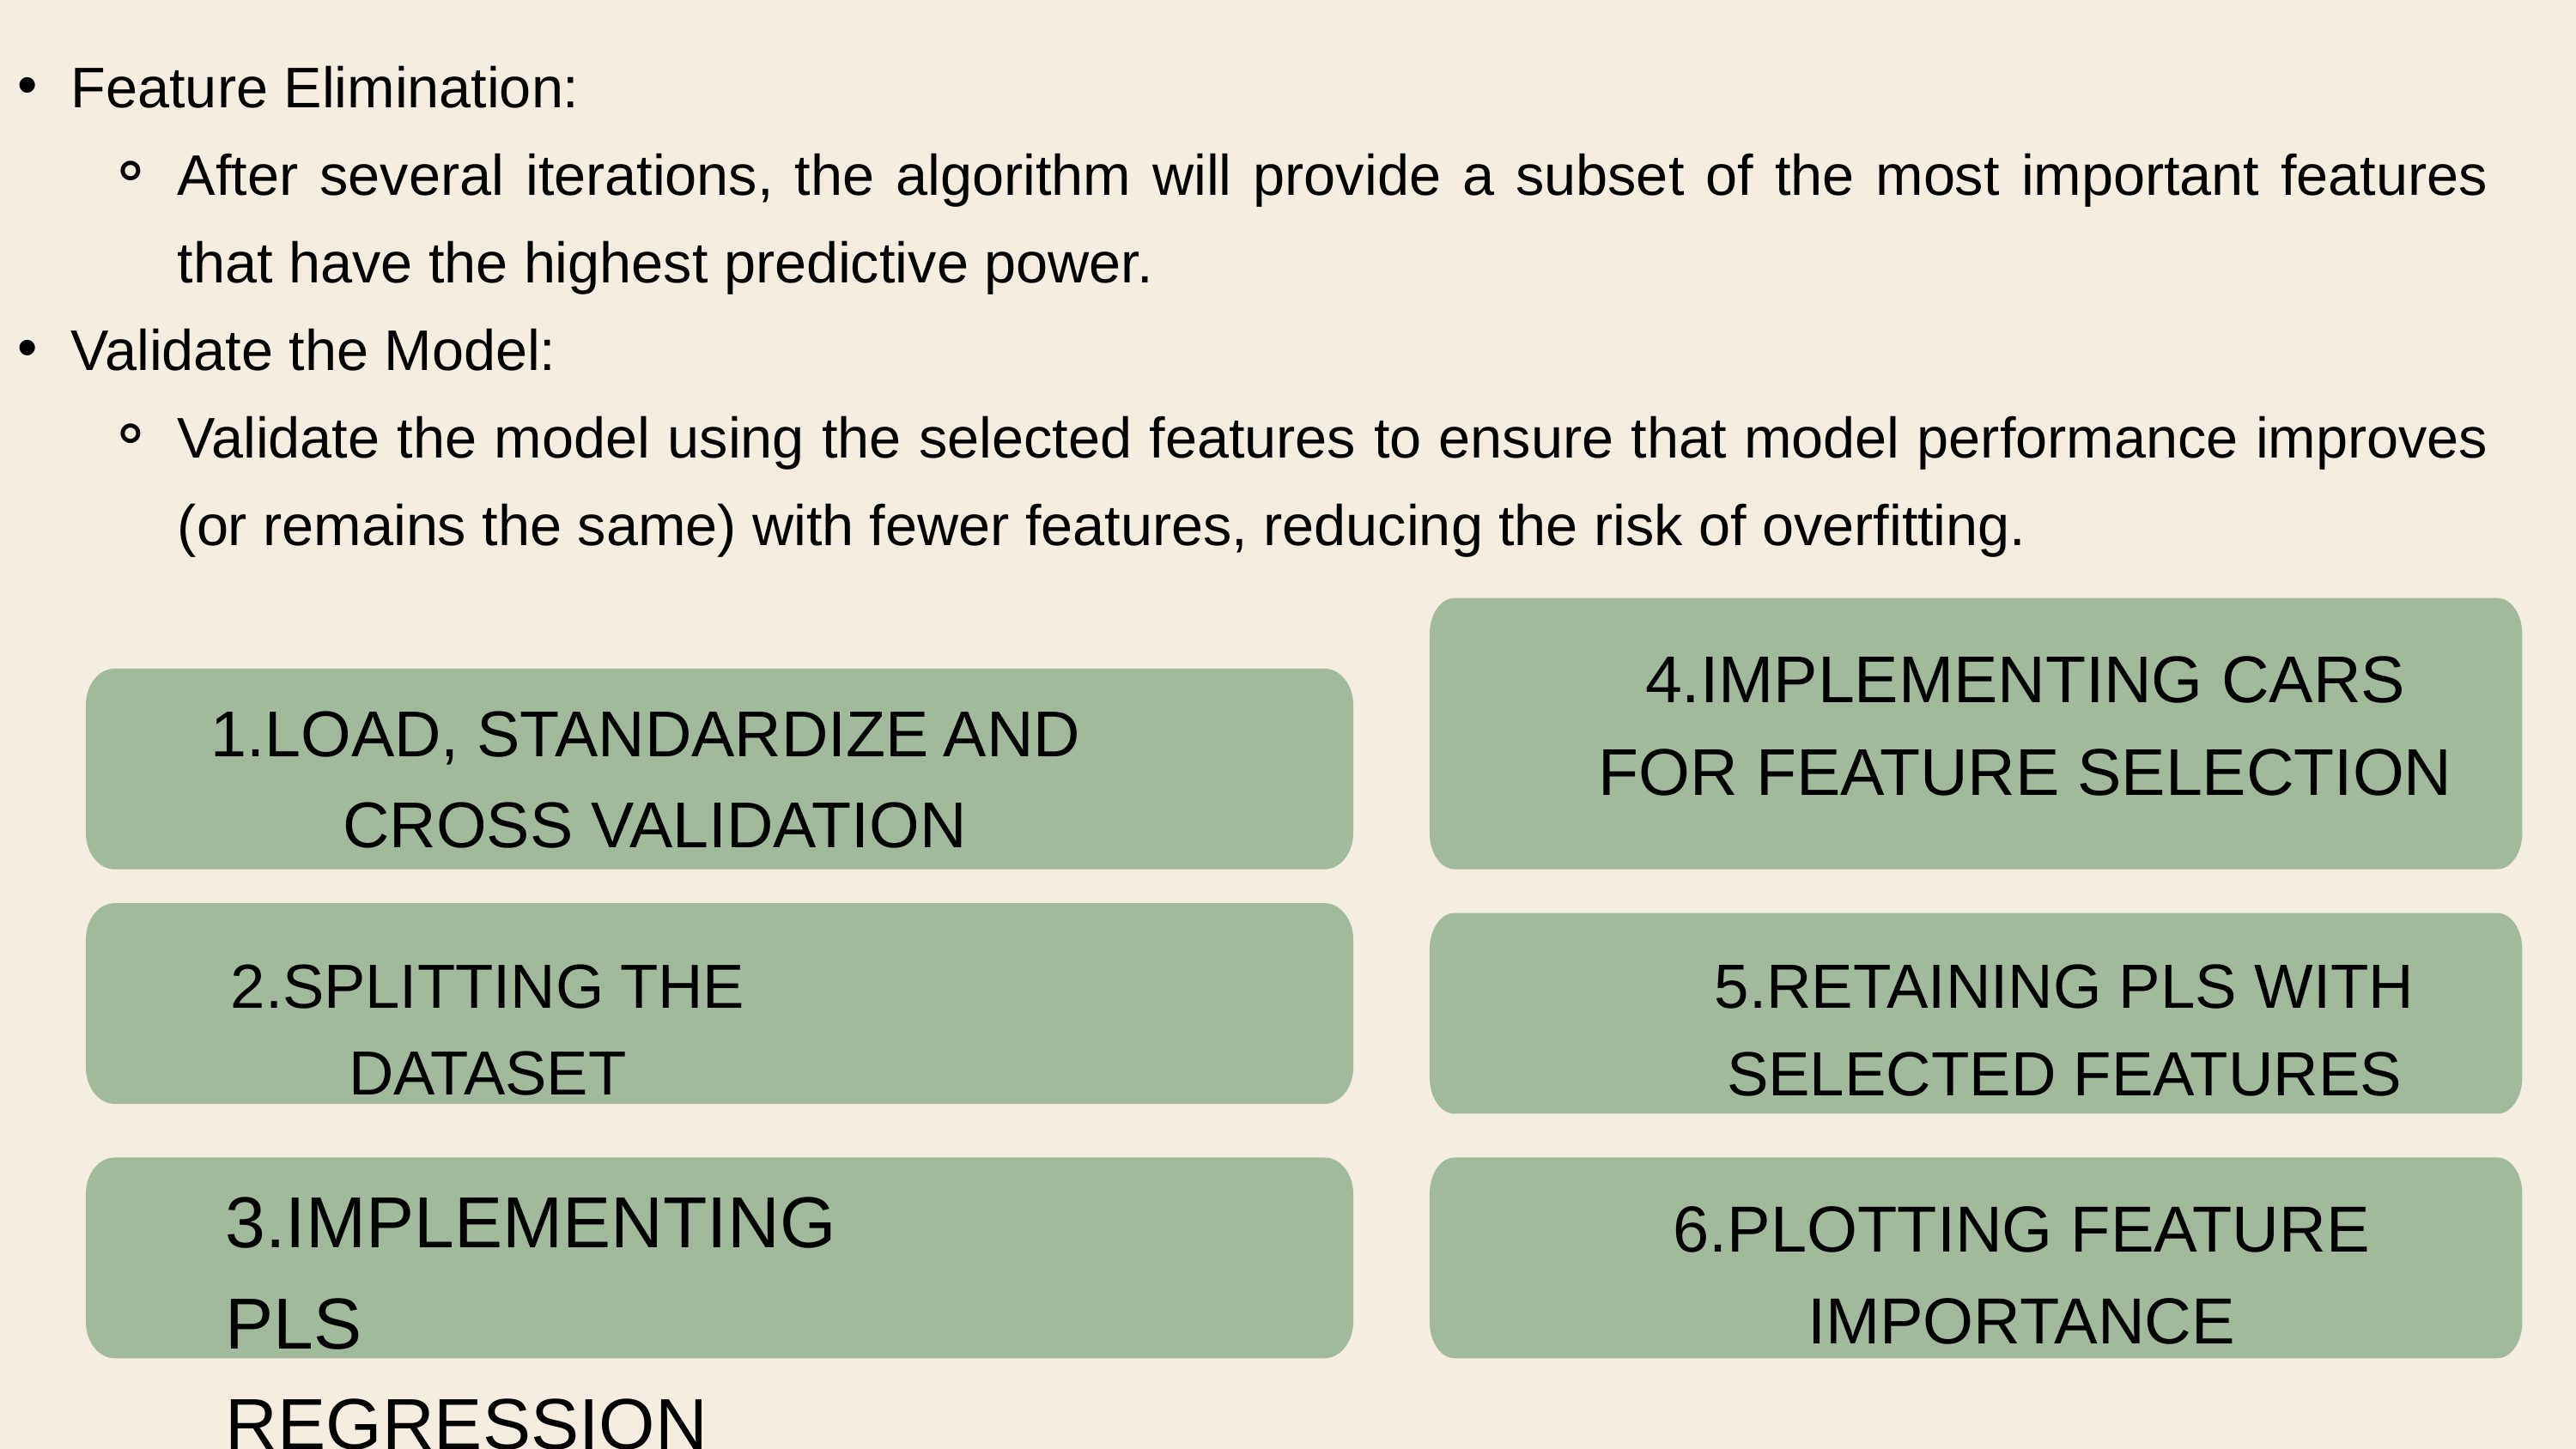

Feature Elimination:
After several iterations, the algorithm will provide a subset of the most important features that have the highest predictive power.
Validate the Model:
Validate the model using the selected features to ensure that model performance improves (or remains the same) with fewer features, reducing the risk of overfitting.

4.IMPLEMENTING CARS FOR FEATURE SELECTION

1.LOAD, STANDARDIZE AND
CROSS VALIDATION

2.SPLITTING THE DATASET
5.RETAINING PLS WITH SELECTED FEATURES

3.IMPLEMENTING PLS
REGRESSION
6.PLOTTING FEATURE IMPORTANCE